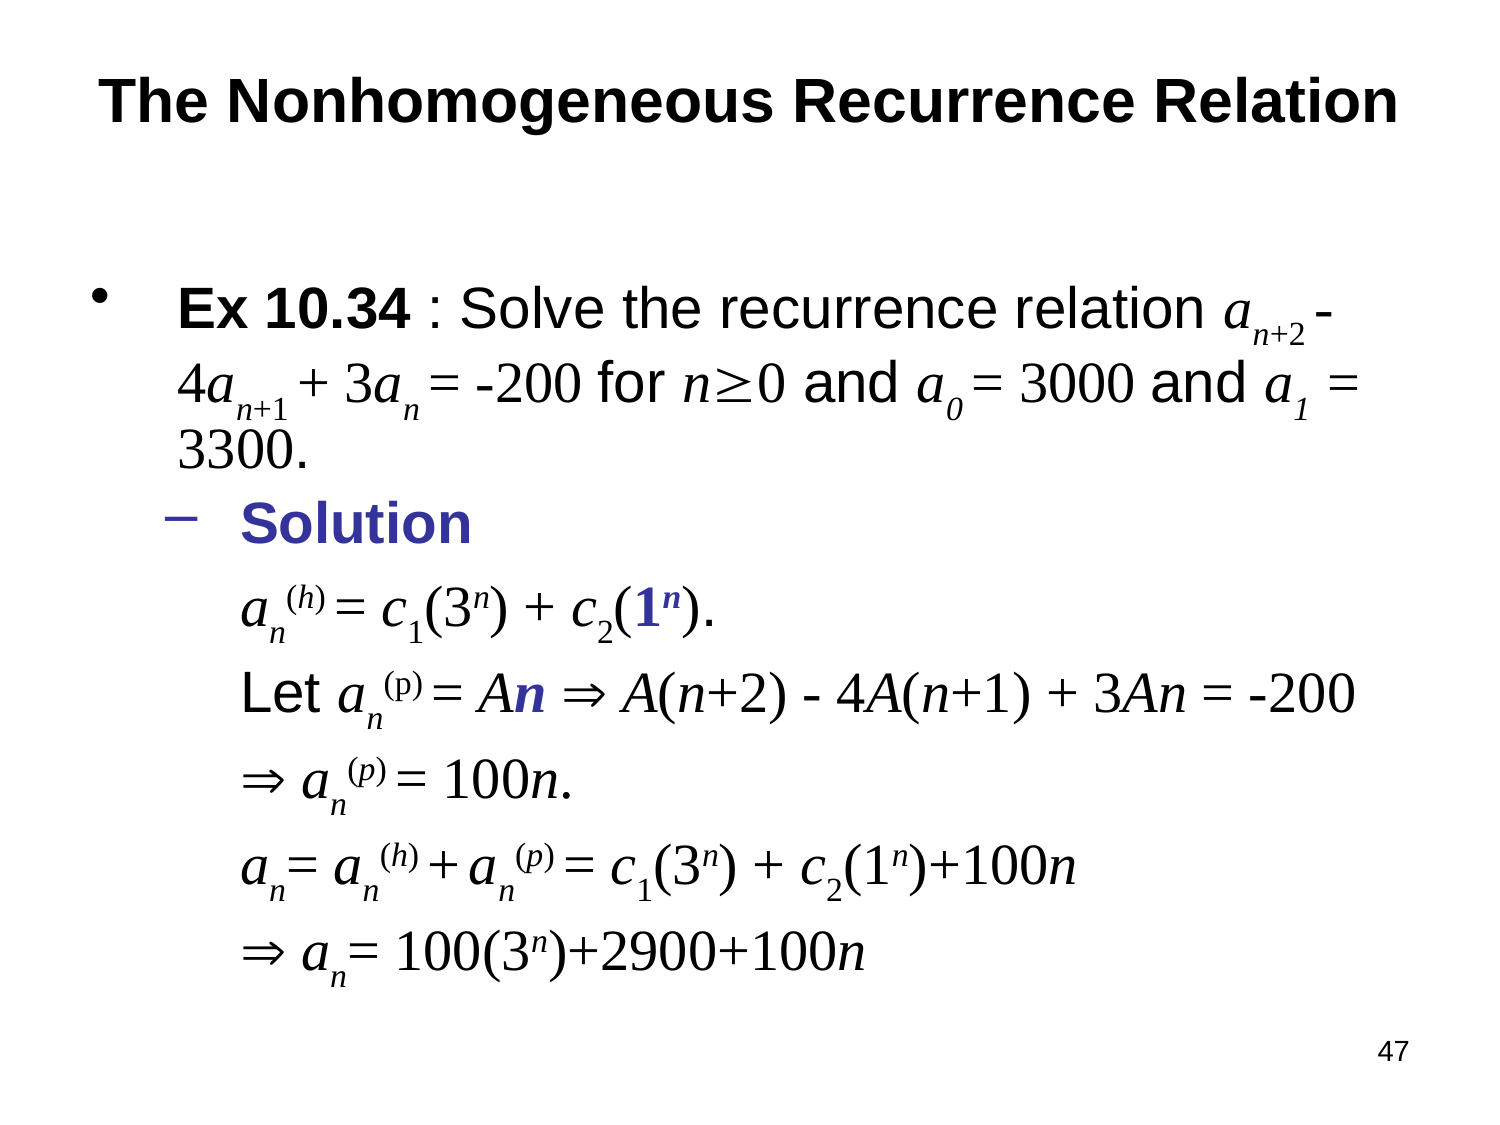

# The Nonhomogeneous Recurrence Relation
Ex 10.34 : Solve the recurrence relation an+2 - 4an+1 + 3an = -200 for n≥0 and a0 = 3000 and a1  = 3300.
Solution
an(h) = c1(3n) + c2(1n).
Let an(p) = An ⇒ A(n+2) - 4A(n+1) + 3An = -200
⇒ an(p) = 100n.
an= an(h) + an(p) = c1(3n) + c2(1n)+100n
⇒ an= 100(3n)+2900+100n
47